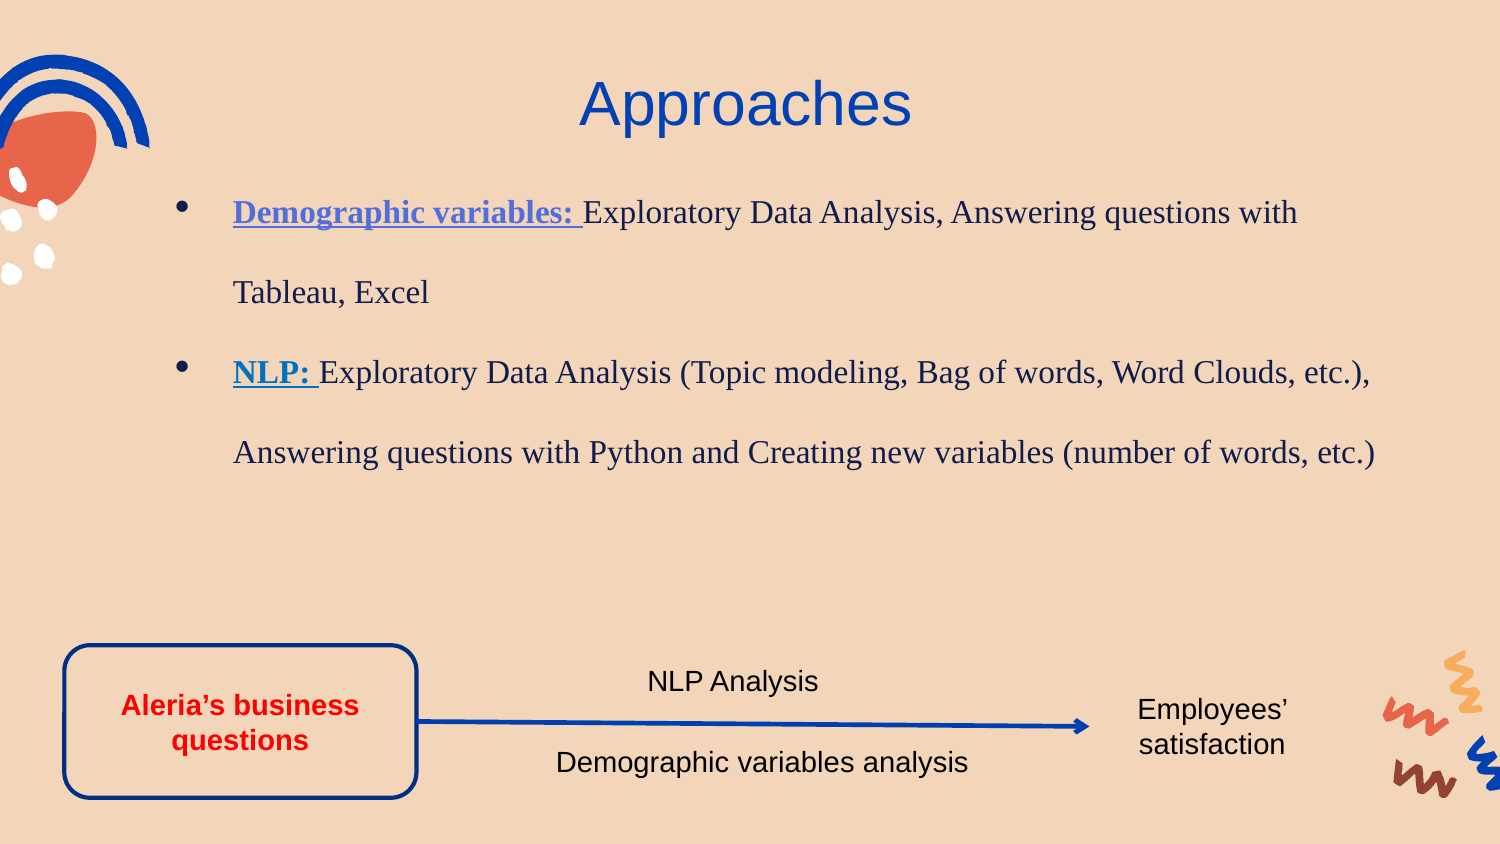

# Approaches
Demographic variables: Exploratory Data Analysis, Answering questions with Tableau, Excel
NLP: Exploratory Data Analysis (Topic modeling, Bag of words, Word Clouds, etc.), Answering questions with Python and Creating new variables (number of words, etc.)
Aleria’s business questions
NLP Analysis
Employees’ satisfaction
Demographic variables analysis